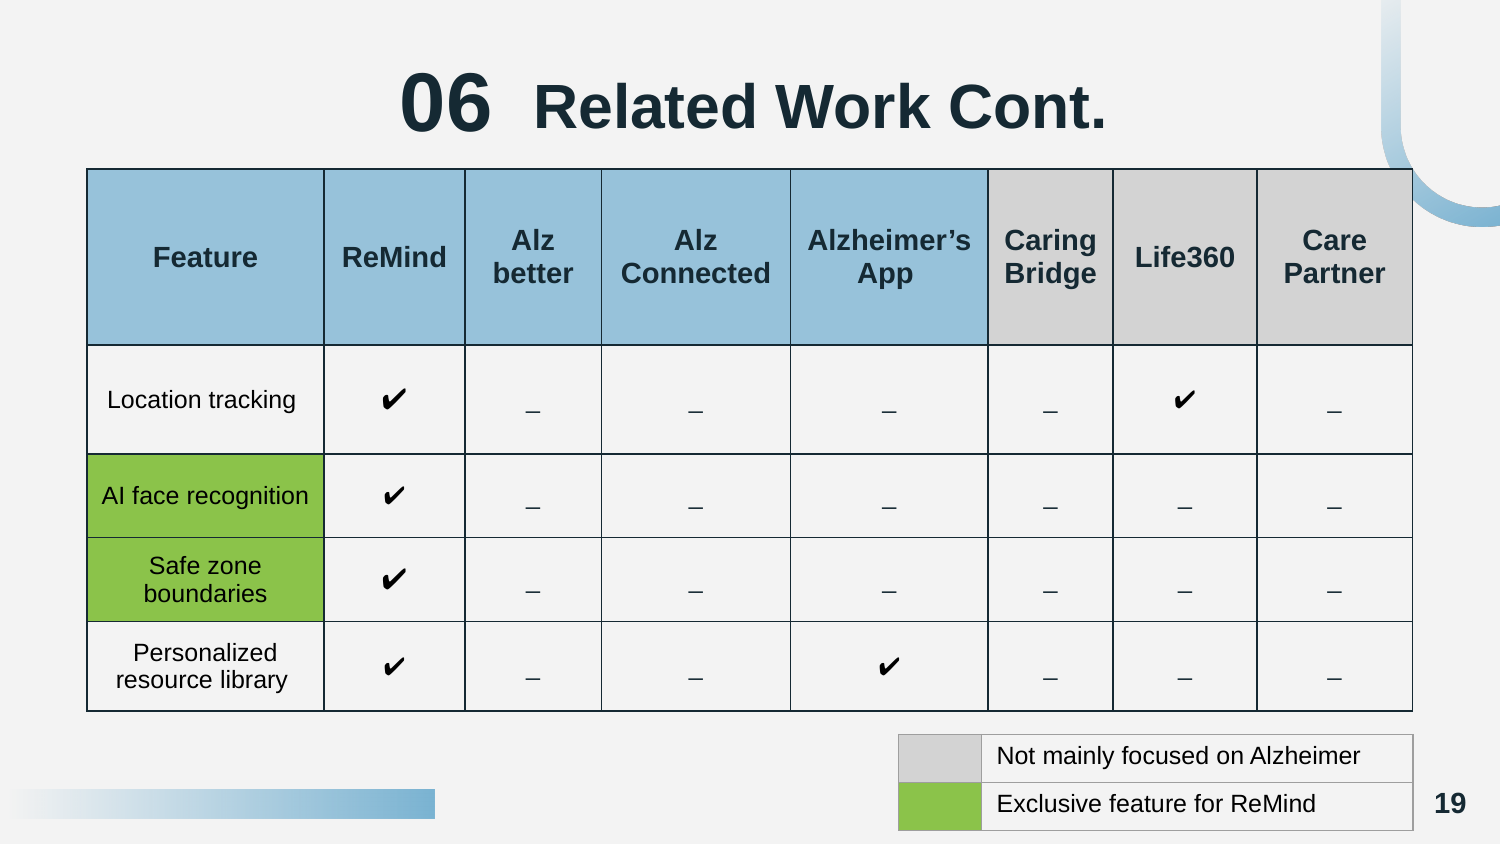

06
Related Work Cont.
| Feature | ReMind | Alz better | Alz Connected | Alzheimer’s App | CaringBridge | Life360 | Care Partner |
| --- | --- | --- | --- | --- | --- | --- | --- |
| Location tracking | ✔ | \_ | \_ | \_ | \_ | ✔ | \_ |
| AI face recognition | ✔ | \_ | \_ | \_ | \_ | \_ | \_ |
| Safe zone boundaries | ✔ | \_ | \_ | \_ | \_ | \_ | \_ |
| Personalized resource library | ✔ | \_ | \_ | ✔ | \_ | \_ | \_ |
19
|  | Not mainly focused on Alzheimer |
| --- | --- |
|  | Exclusive feature for ReMind |